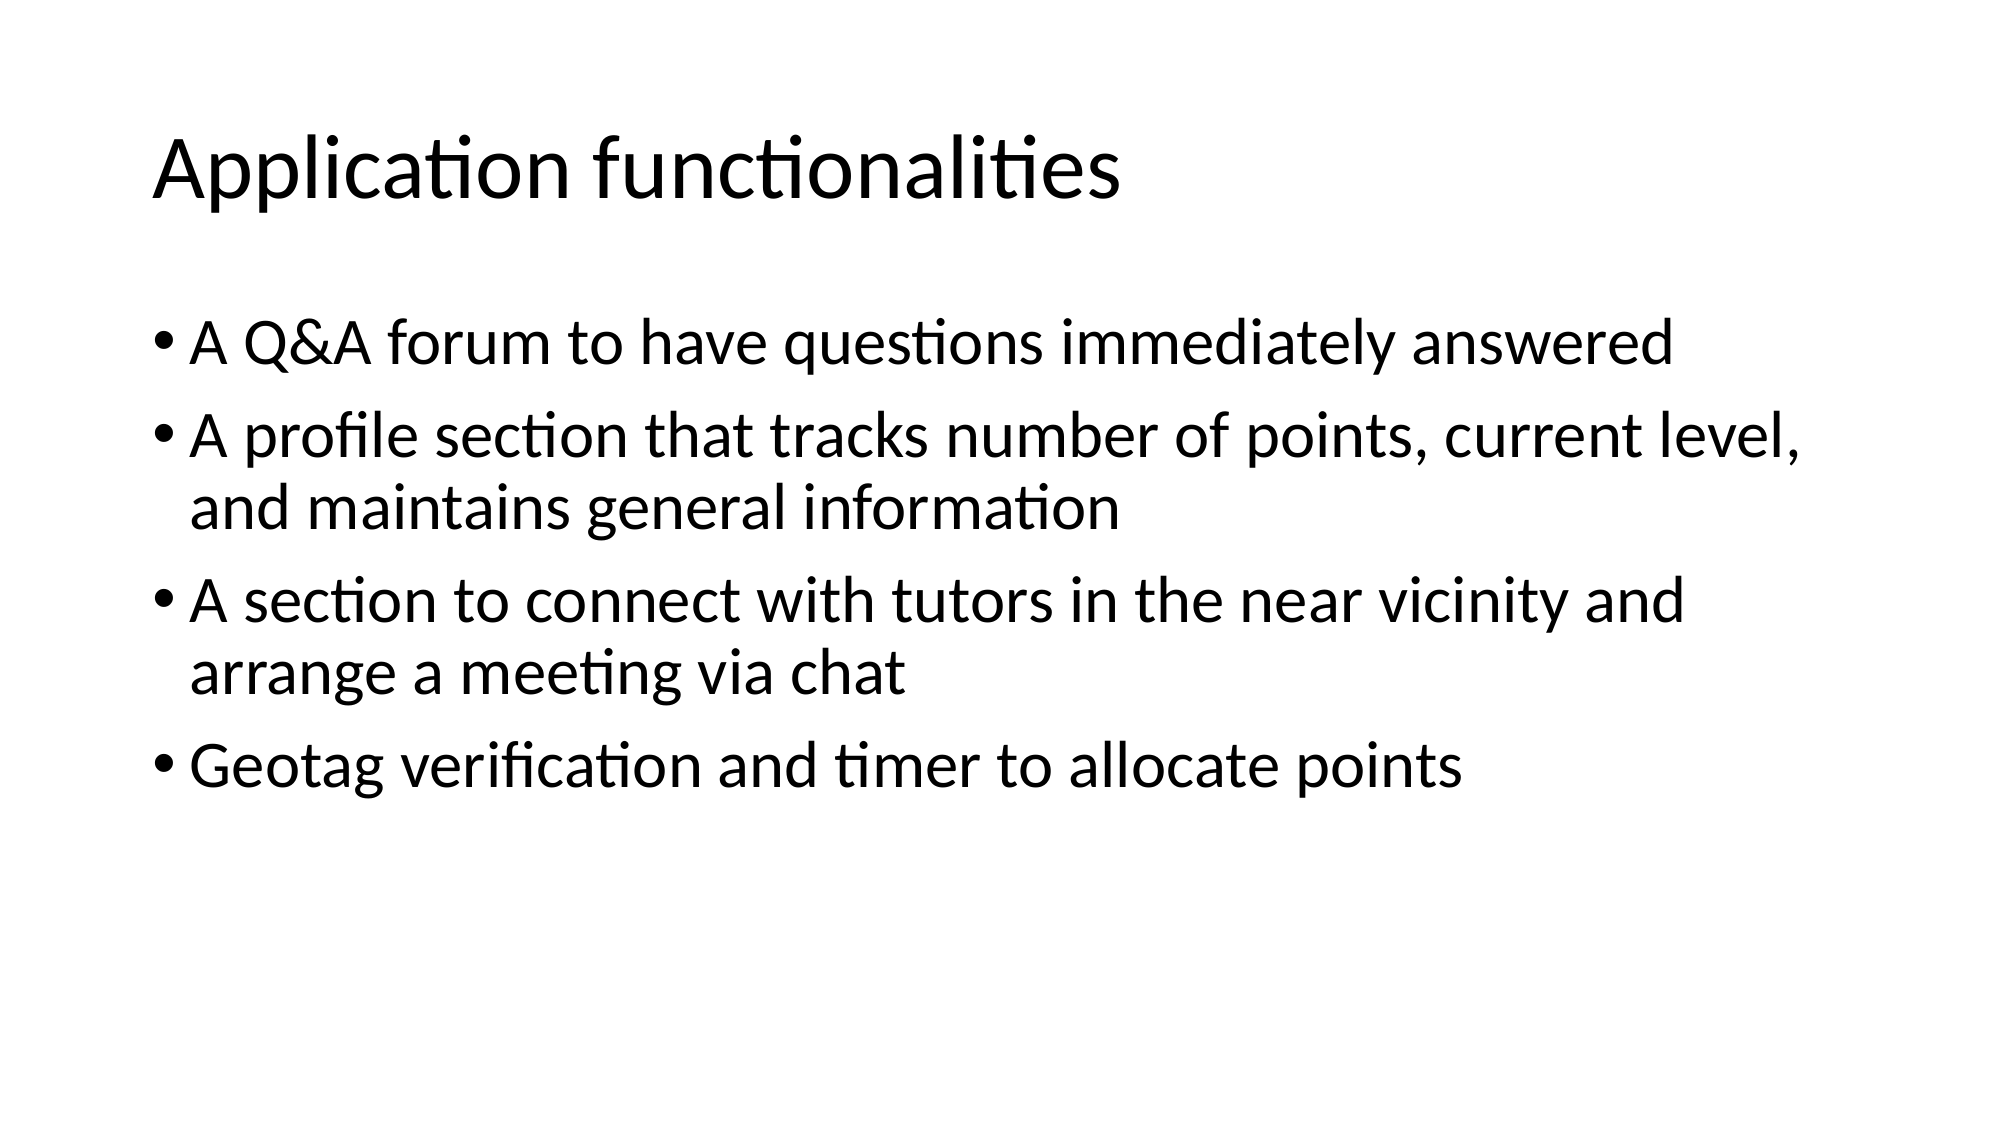

# Application functionalities
A Q&A forum to have questions immediately answered
A profile section that tracks number of points, current level, and maintains general information
A section to connect with tutors in the near vicinity and arrange a meeting via chat
Geotag verification and timer to allocate points